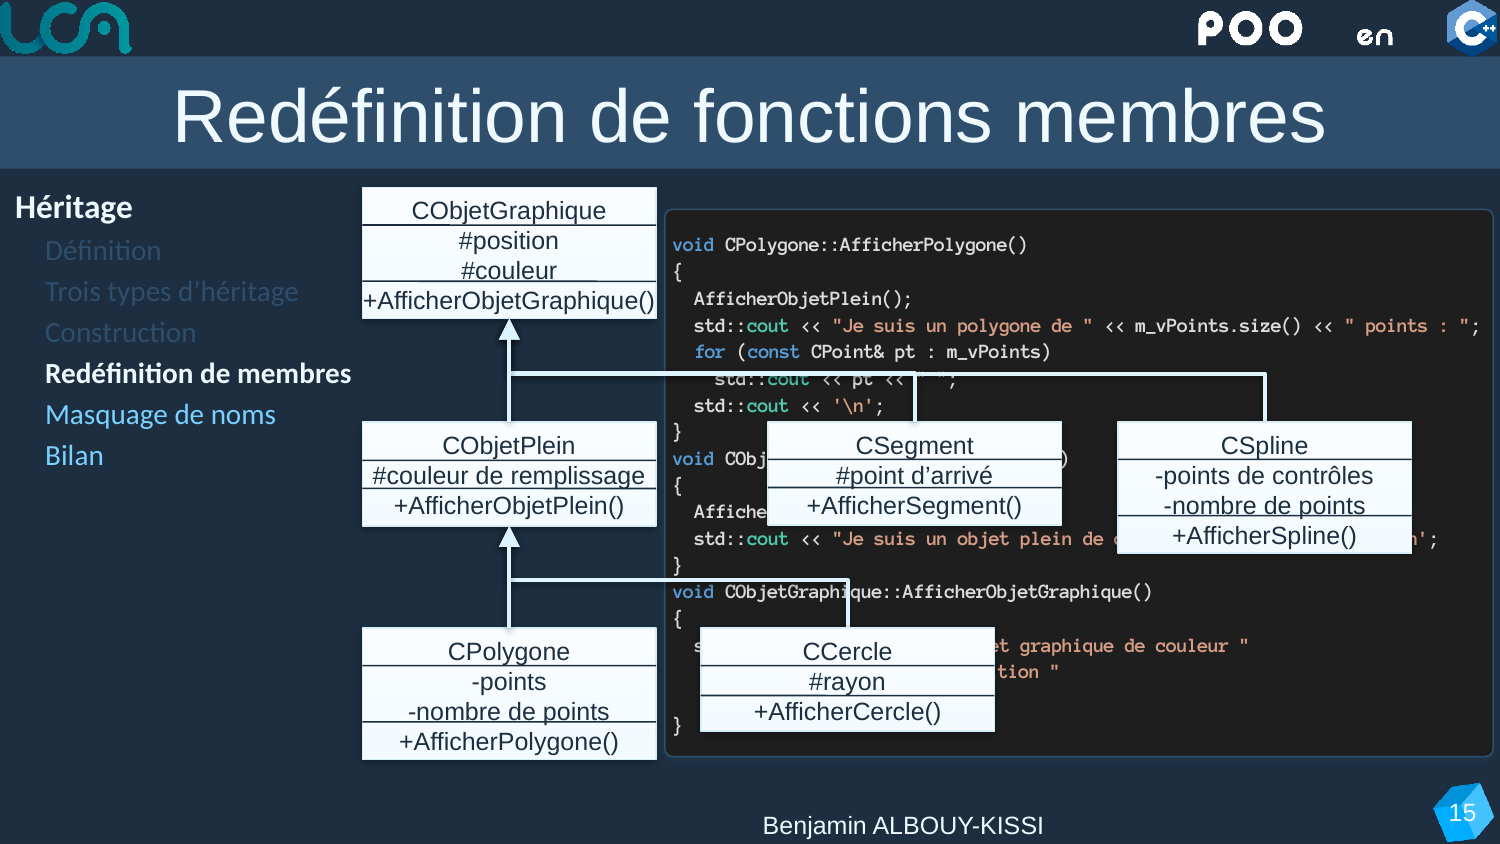

# Redéfinition de fonctions membres
Héritage
Définition
Trois types d’héritage
Construction
Redéfinition de membres
Masquage de noms
Bilan

CObjetGraphique
#position
#couleur
+AfficherObjetGraphique()
void CPolygone::AfficherPolygone()
{
  AfficherObjetPlein();
  std::cout << "Je suis un polygone de " << m_vPoints.size() << " points : ";
  for (const CPoint& pt : m_vPoints)
    std::cout << pt << " ";
  std::cout << '\n';
}
void CObjetPlein::AfficherObjetPlein()
{
  AfficherObjetGraphique();
  std::cout << "Je suis un objet plein de couleur " << m_couleur << '\n';
}
void CObjetGraphique::AfficherObjetGraphique()
{
  std::cout << "Je suis un objet graphique de couleur "
    << m_couleur << " à la position "
    << m_position << ".\n";
}

CObjetPlein
#couleur de remplissage
+AfficherObjetPlein()
CSegment
#point d’arrivé
+AfficherSegment()

CSpline
-points de contrôles
-nombre de points
+AfficherSpline()

CPolygone
-points
-nombre de points
+AfficherPolygone()
CCercle
#rayon
+AfficherCercle()

15
Benjamin ALBOUY-KISSI